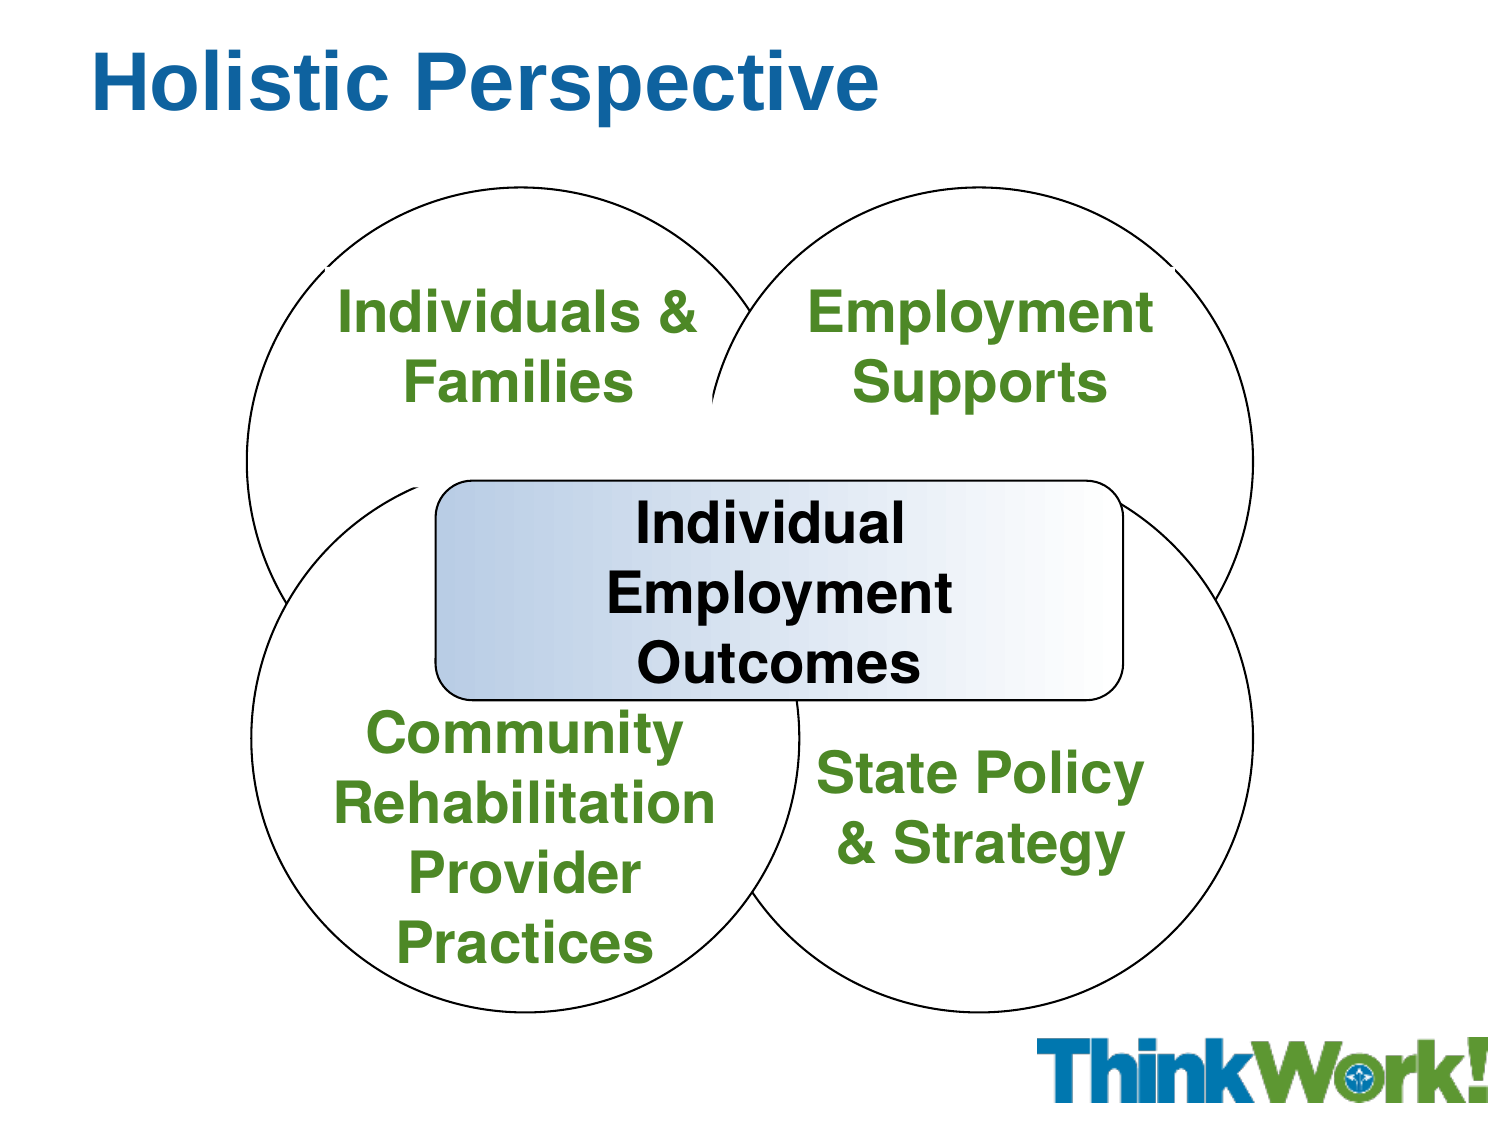

# Holistic Perspective

Individuals & Families
Employment Supports

Individual
Employment Outcomes
Community Rehabilitation Provider Practices
State Policy & Strategy